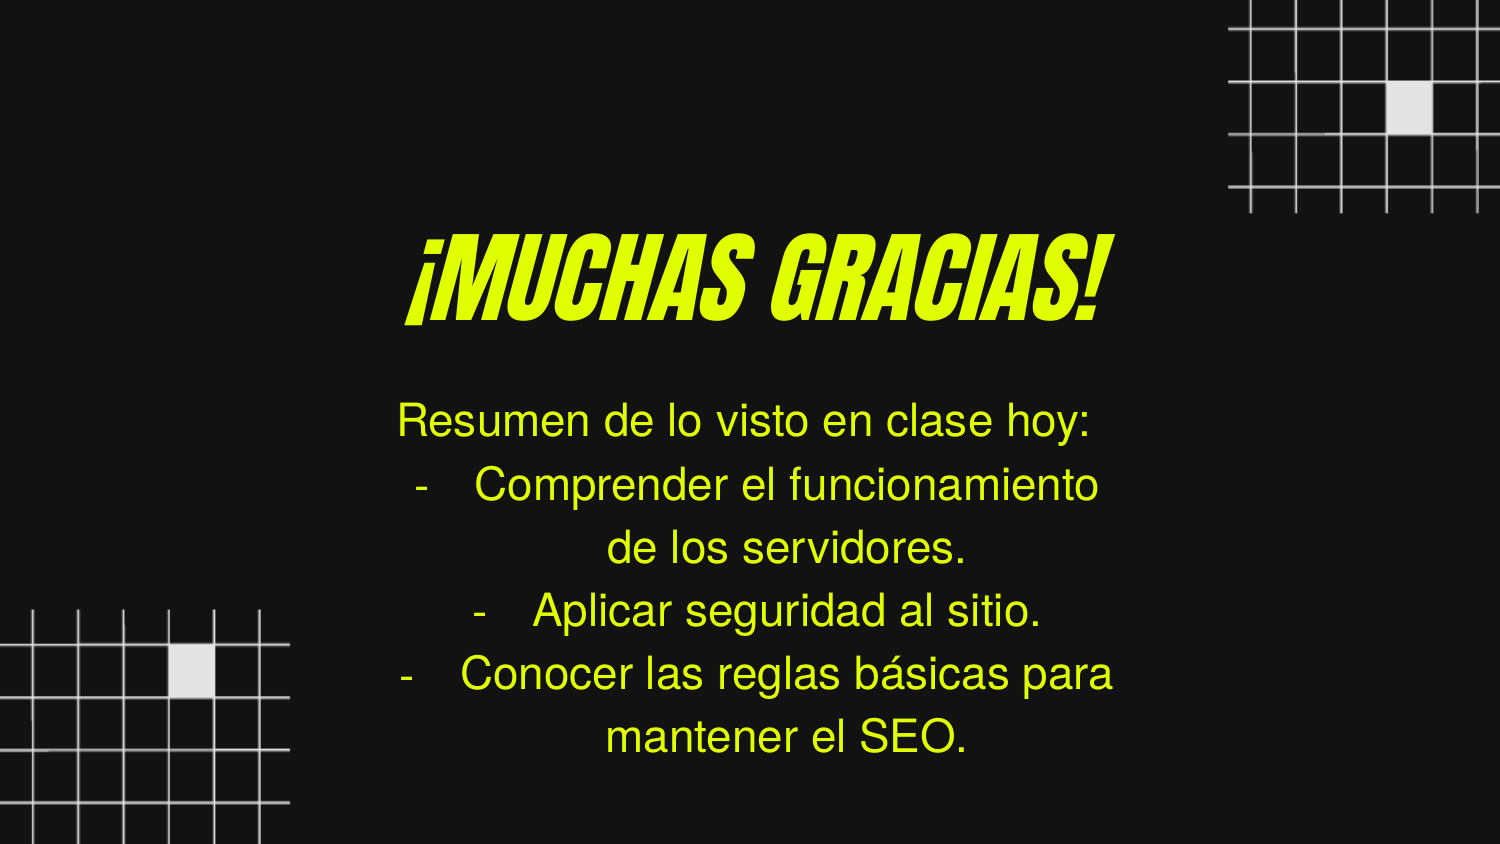

¡MUCHAS GRACIAS!
Resumen de lo visto en clase hoy:
Comprender el funcionamiento de los servidores.
Aplicar seguridad al sitio.
Conocer las reglas básicas para mantener el SEO.